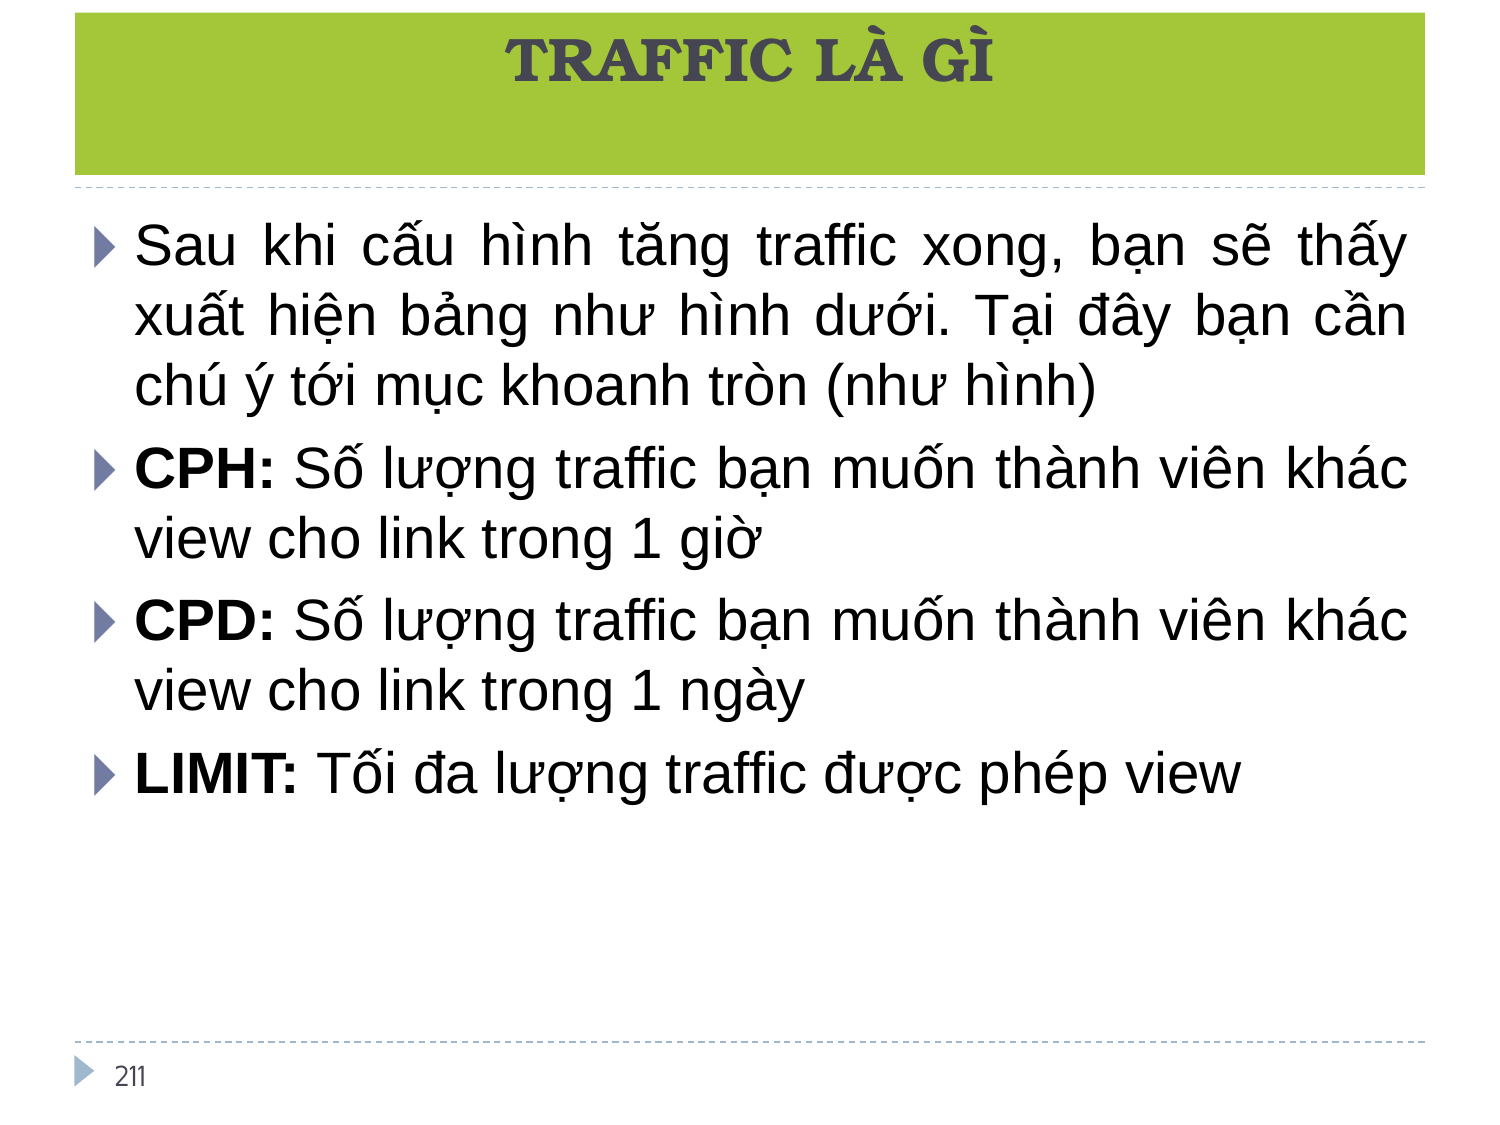

# TRAFFIC LÀ GÌ
Sau khi cấu hình tăng traffic xong, bạn sẽ thấy xuất hiện bảng như hình dưới. Tại đây bạn cần chú ý tới mục khoanh tròn (như hình)
CPH: Số lượng traffic bạn muốn thành viên khác view cho link trong 1 giờ
CPD: Số lượng traffic bạn muốn thành viên khác view cho link trong 1 ngày
LIMIT: Tối đa lượng traffic được phép view

211